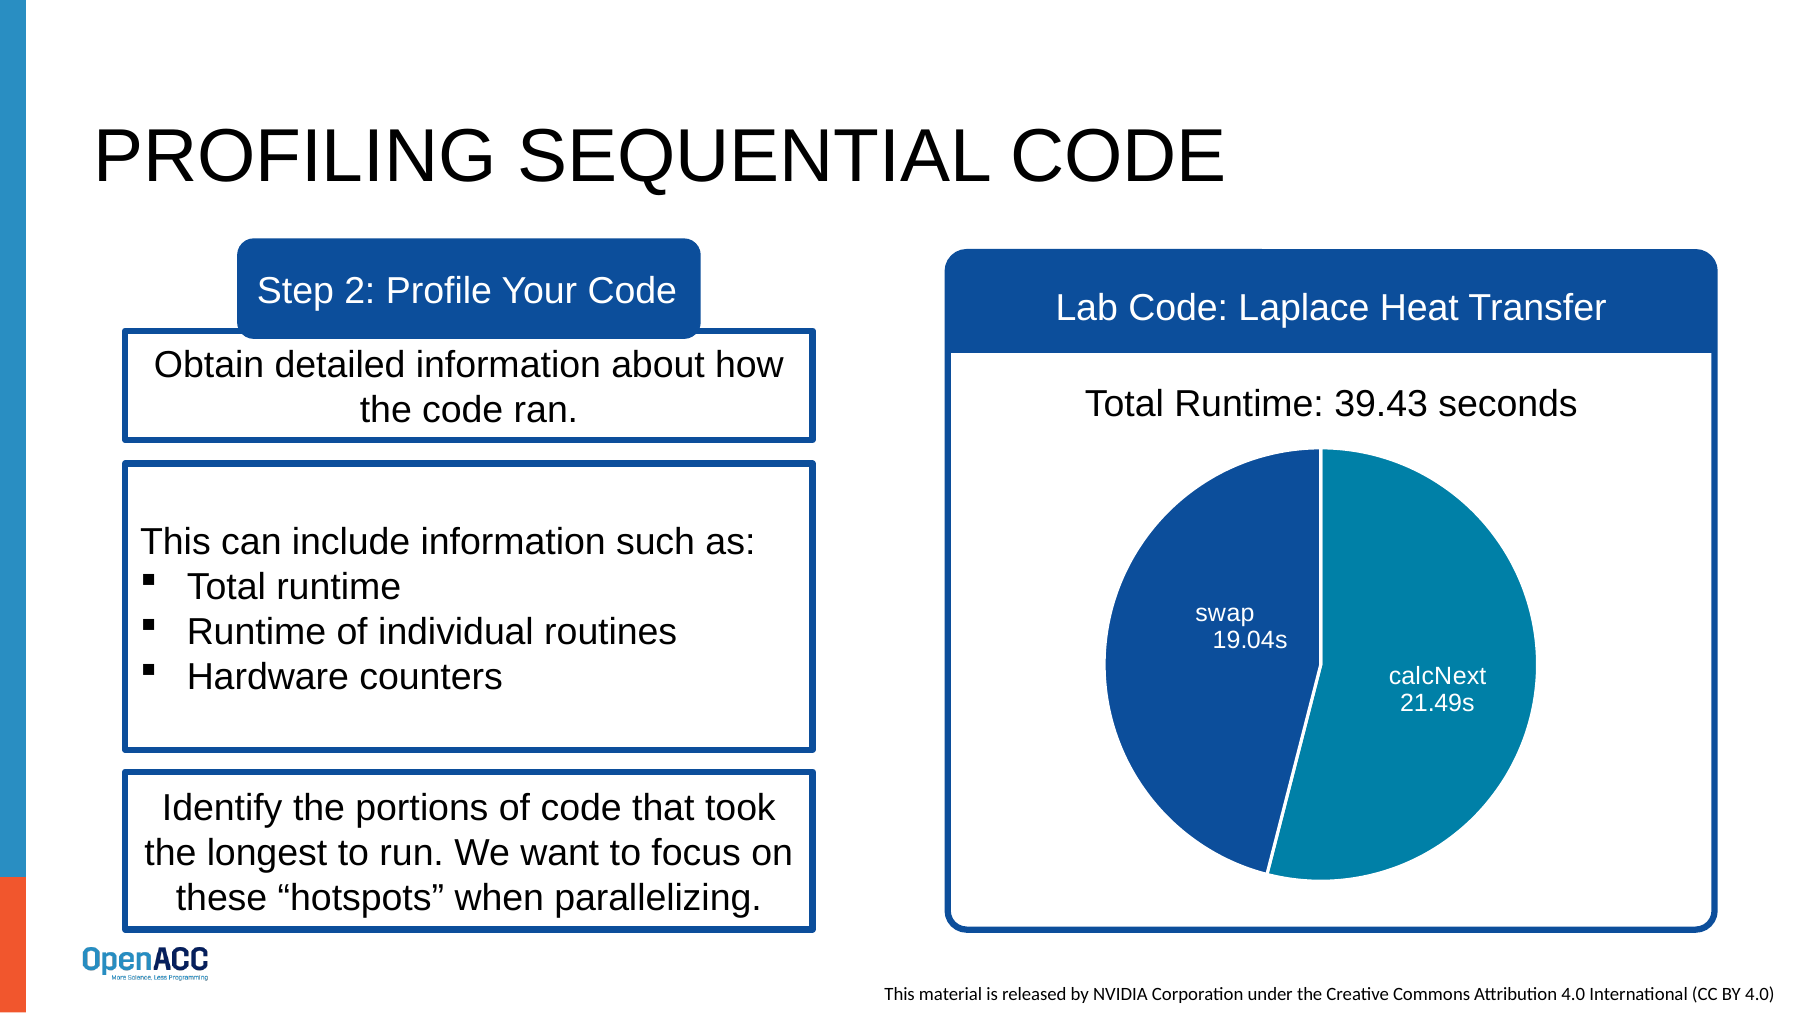

# Profiling sequential code
Step 2: Profile Your Code
Lab Code: Laplace Heat Transfer

Obtain detailed information about how the code ran.
Total Runtime: 39.43 seconds

### Chart

| Category | Runtime |
|---|---|
| calcNext 21.49s | 0.54 |
| swap         19.04s | 0.46 |
This can include information such as:
Total runtime
Runtime of individual routines
Hardware counters
Identify the portions of code that took the longest to run. We want to focus on these “hotspots” when parallelizing.